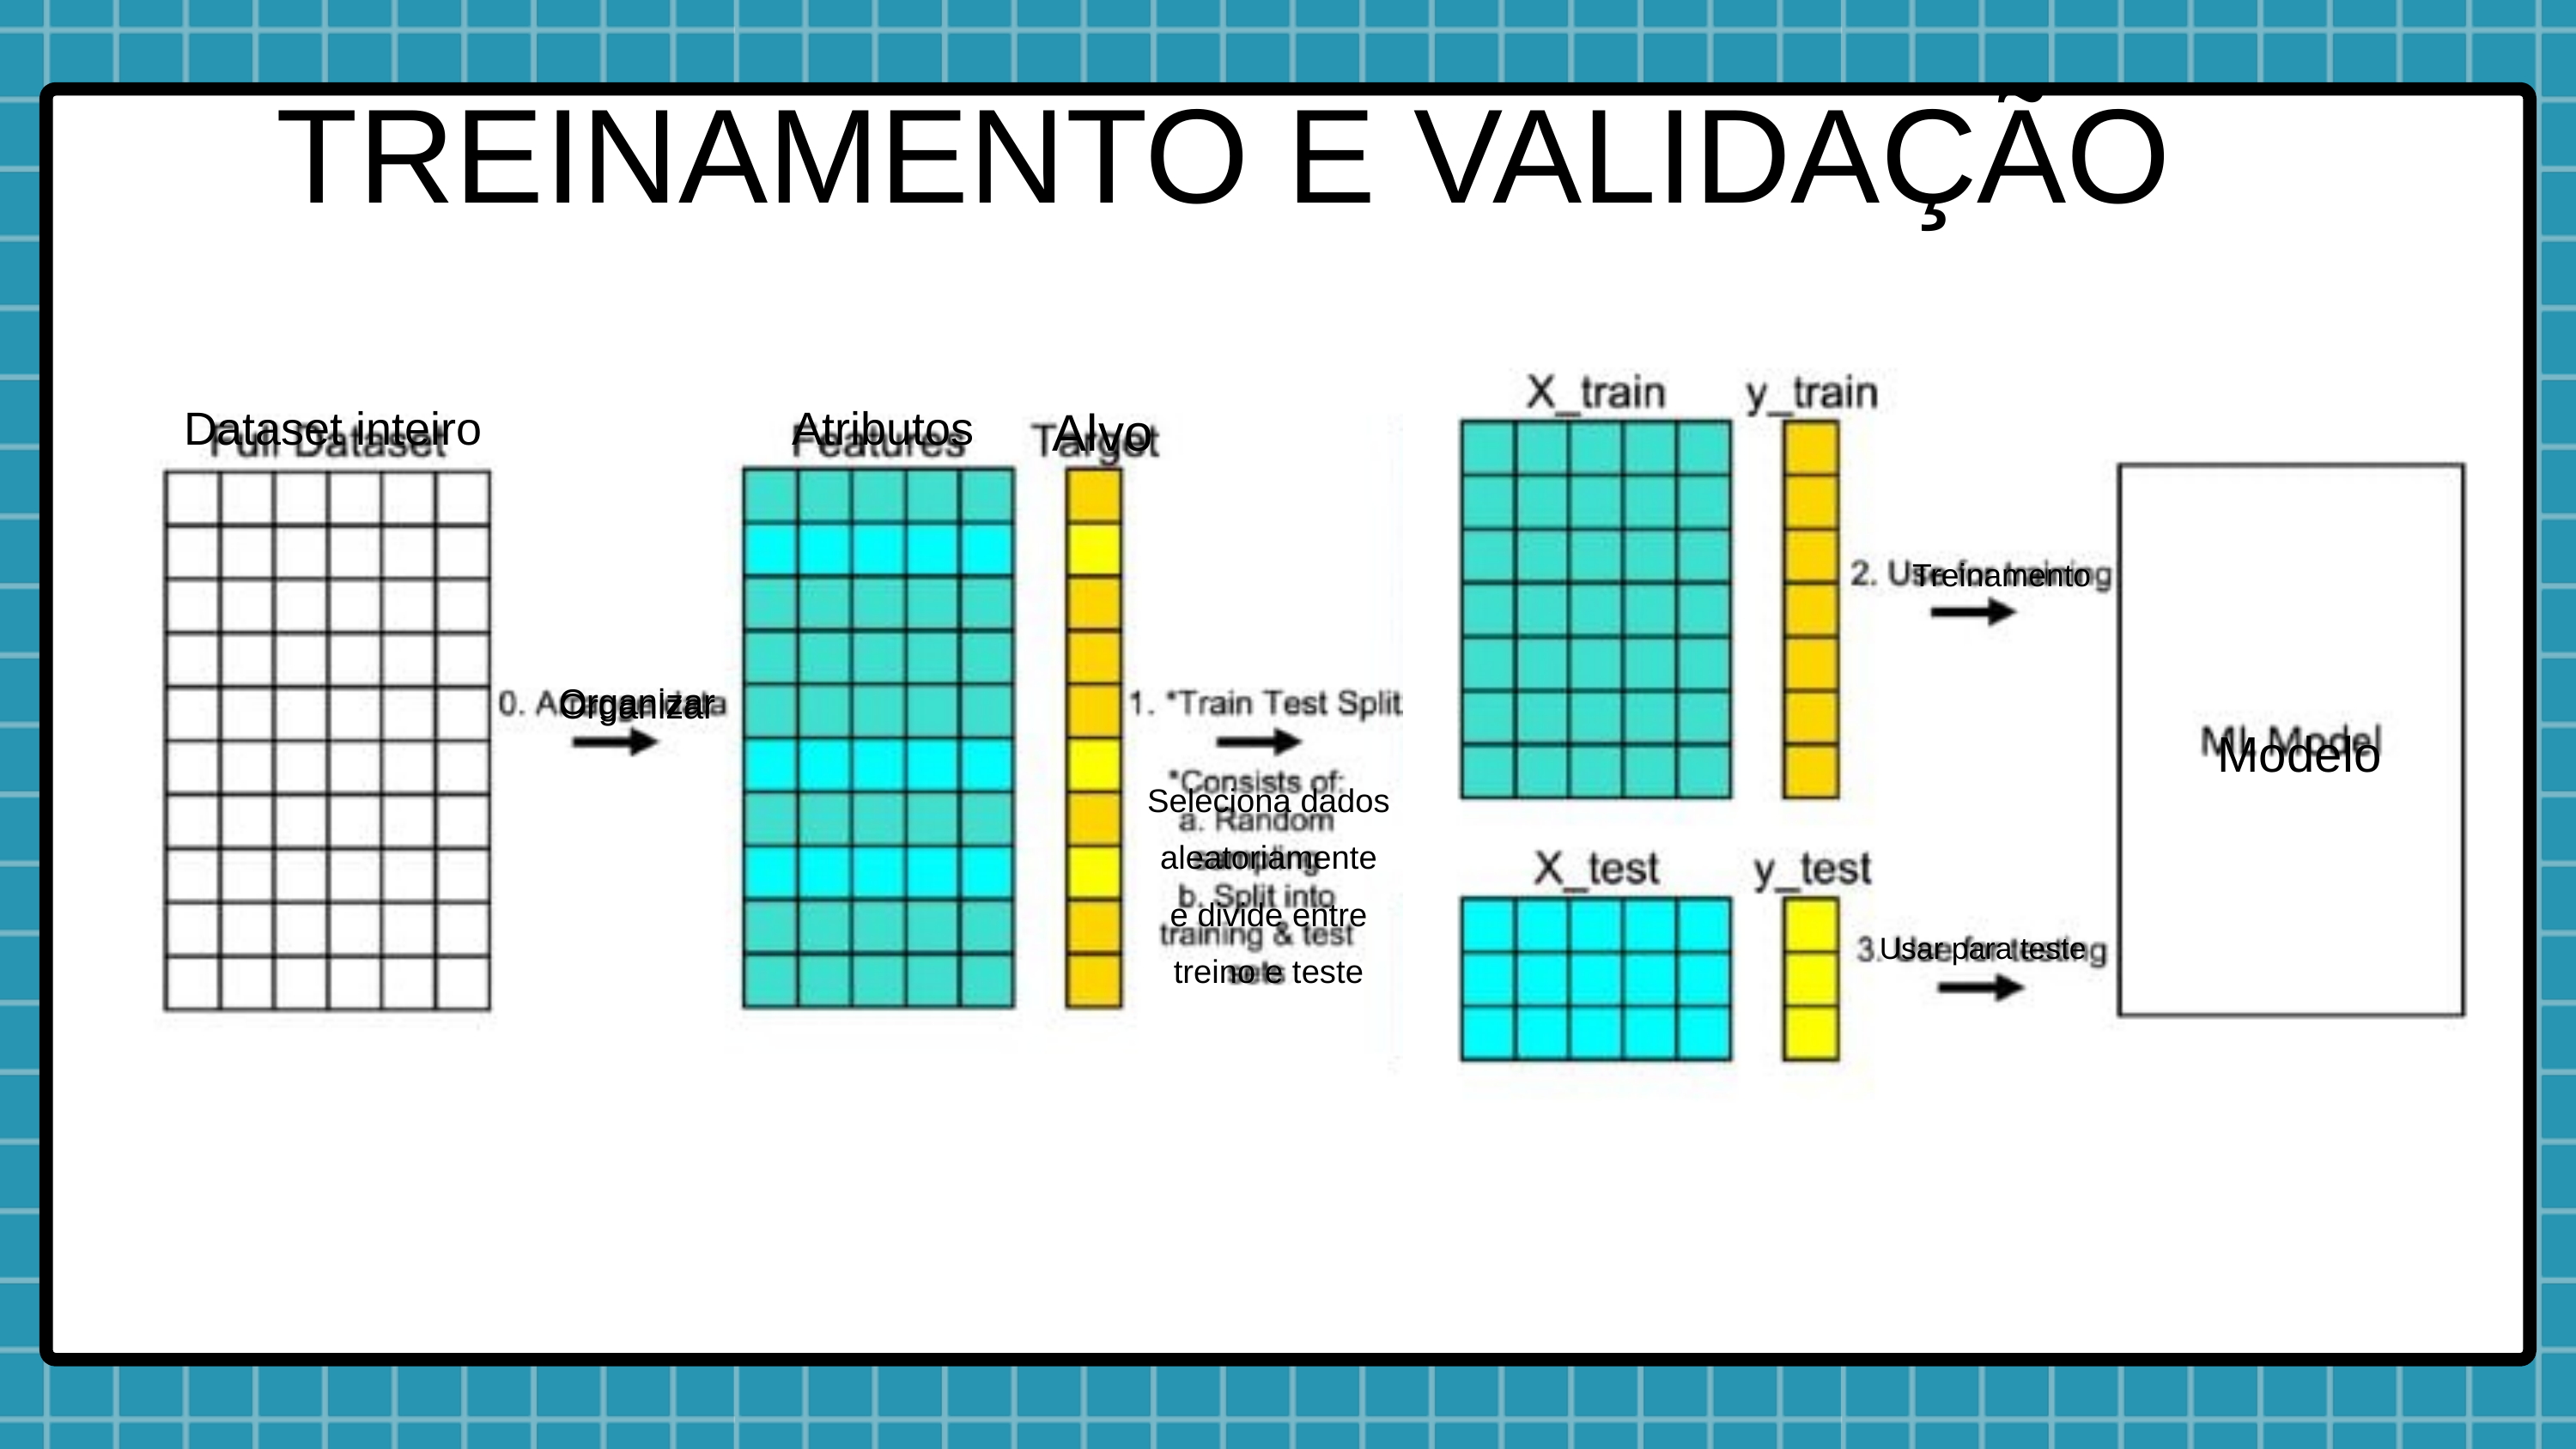

TREINAMENTO E VALIDAÇÃO

Dataset inteiro
Atributos
Alvo
Treinamento
Organizar
Organizar
Modelo
Seleciona dados
aleatoriamente
e divide entre treino e teste
Usar para teste